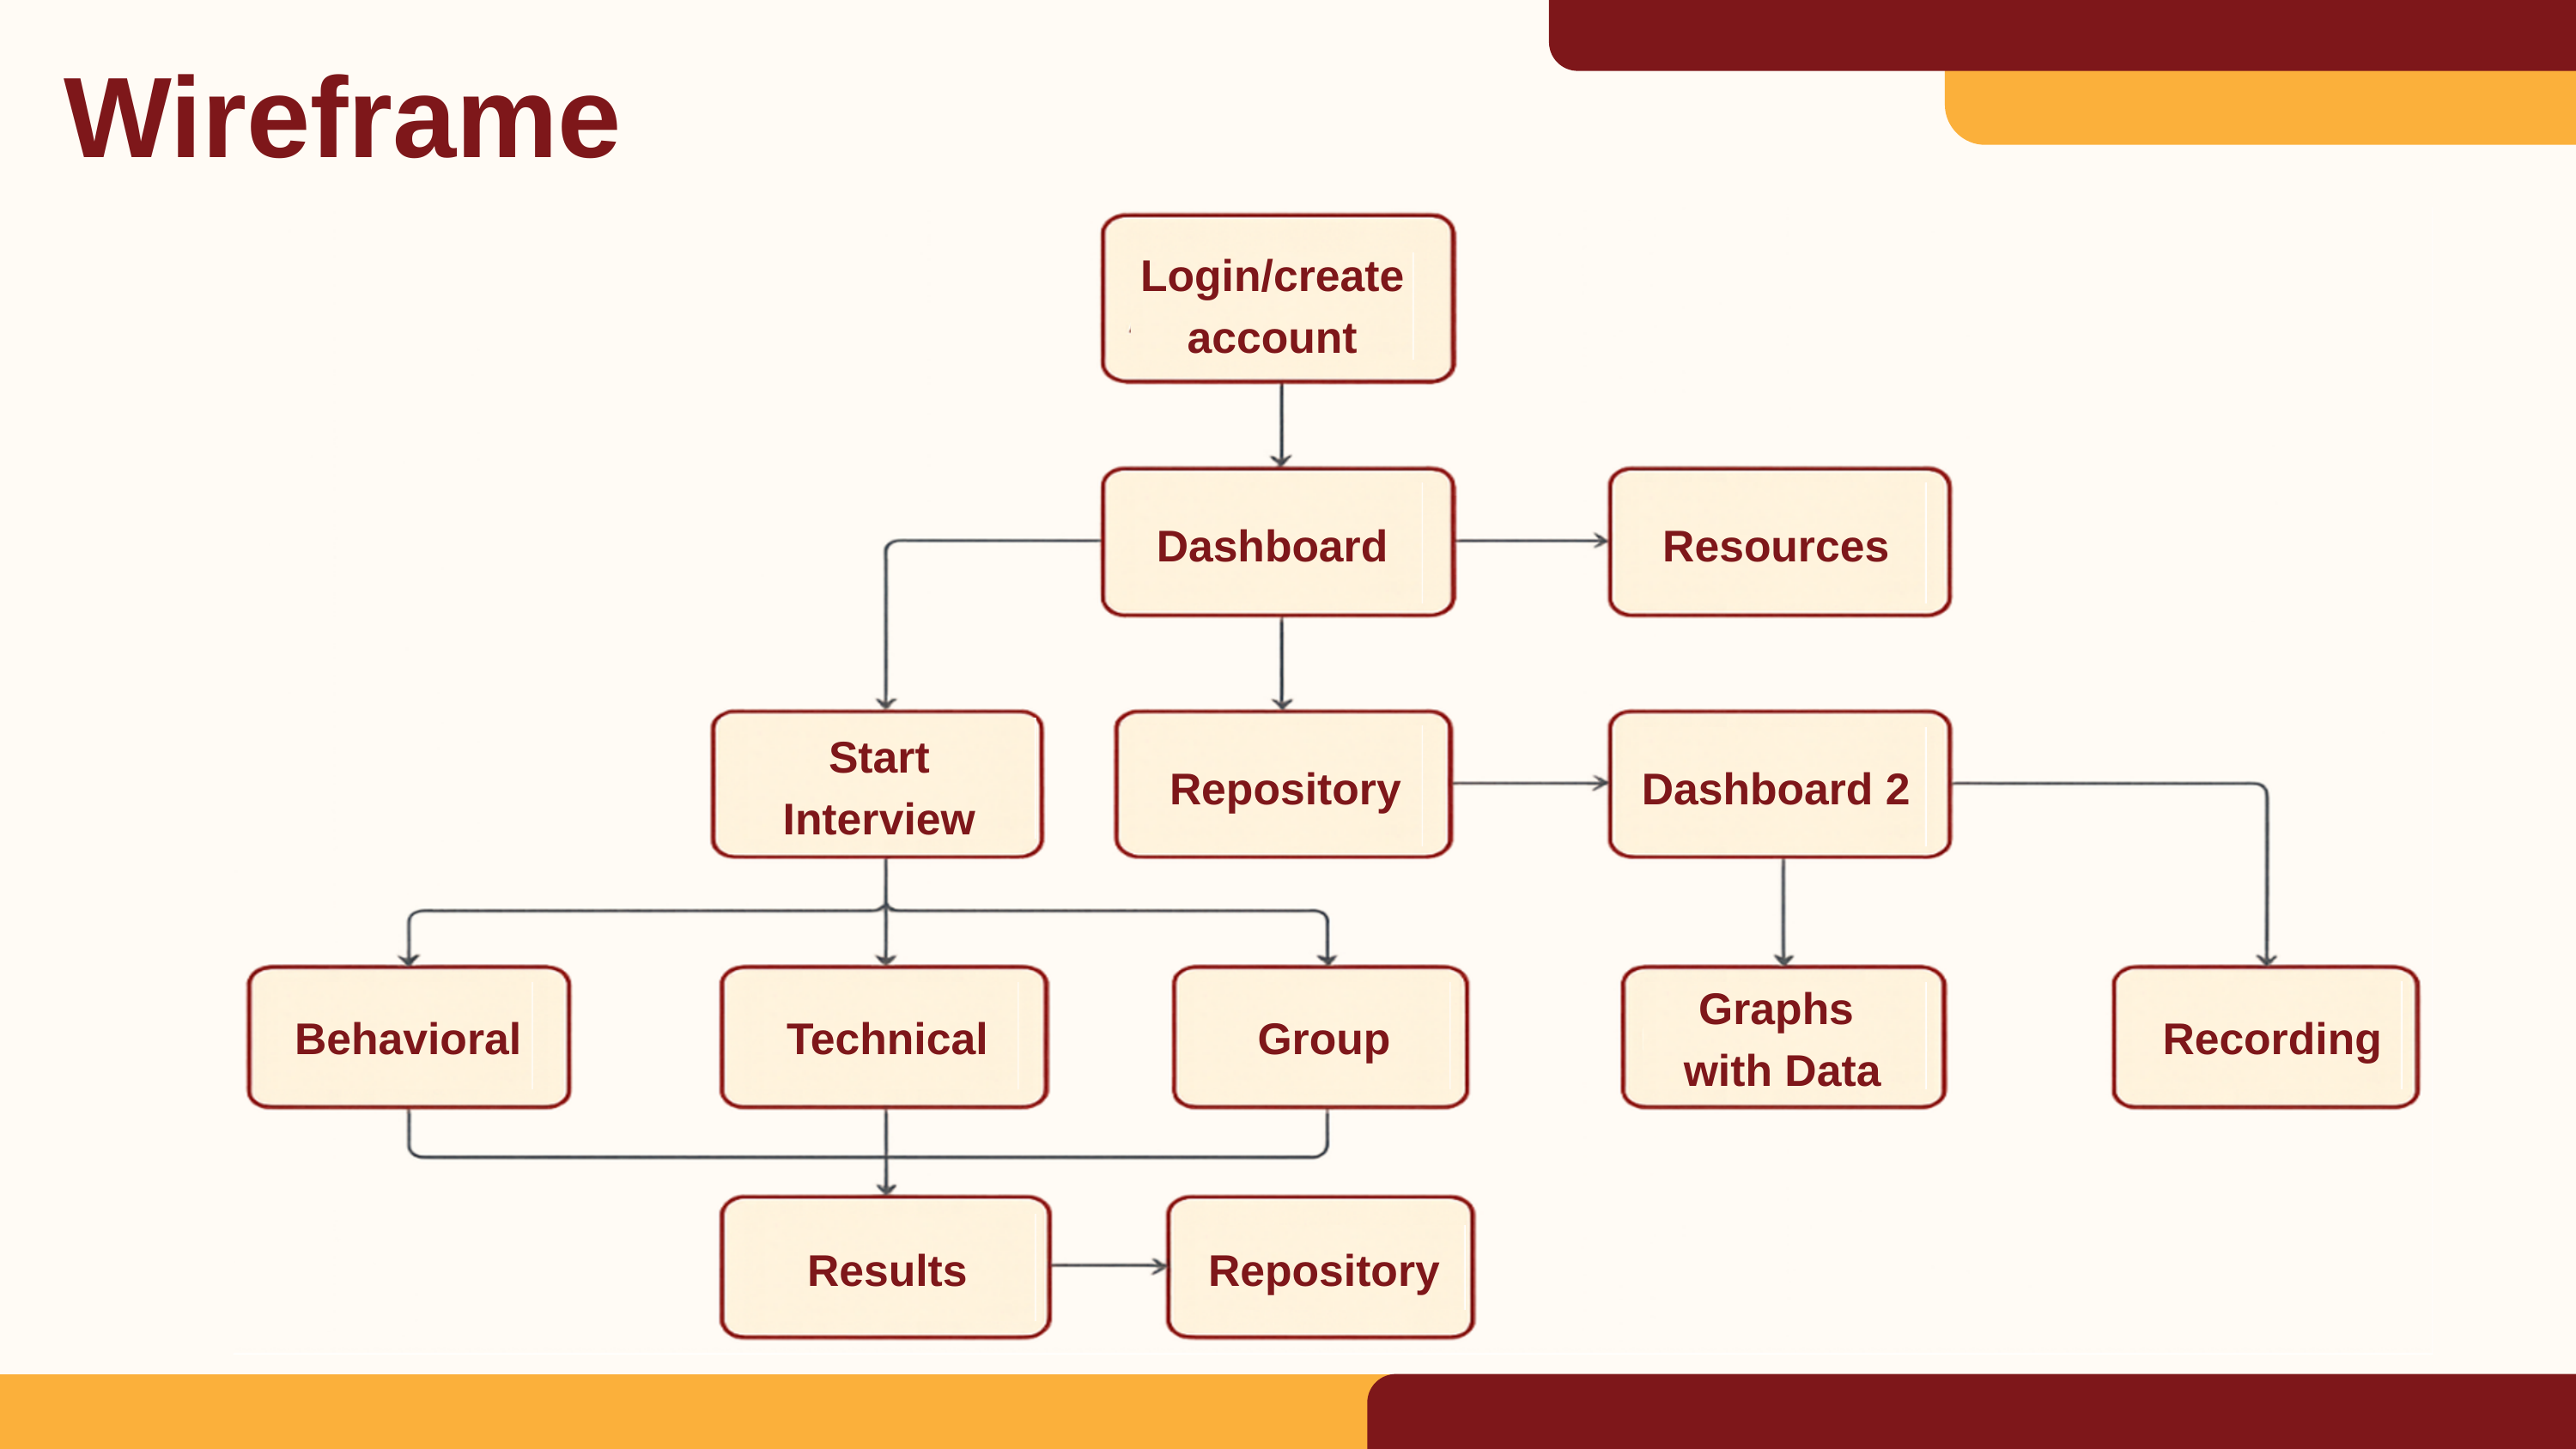

Wireframe

Login/create account

Dashboard
Resources

Start
Interview

Repository
Dashboard 2
Graphs
with Data

Behavioral
Technical
Group
Recording

Results
Repository